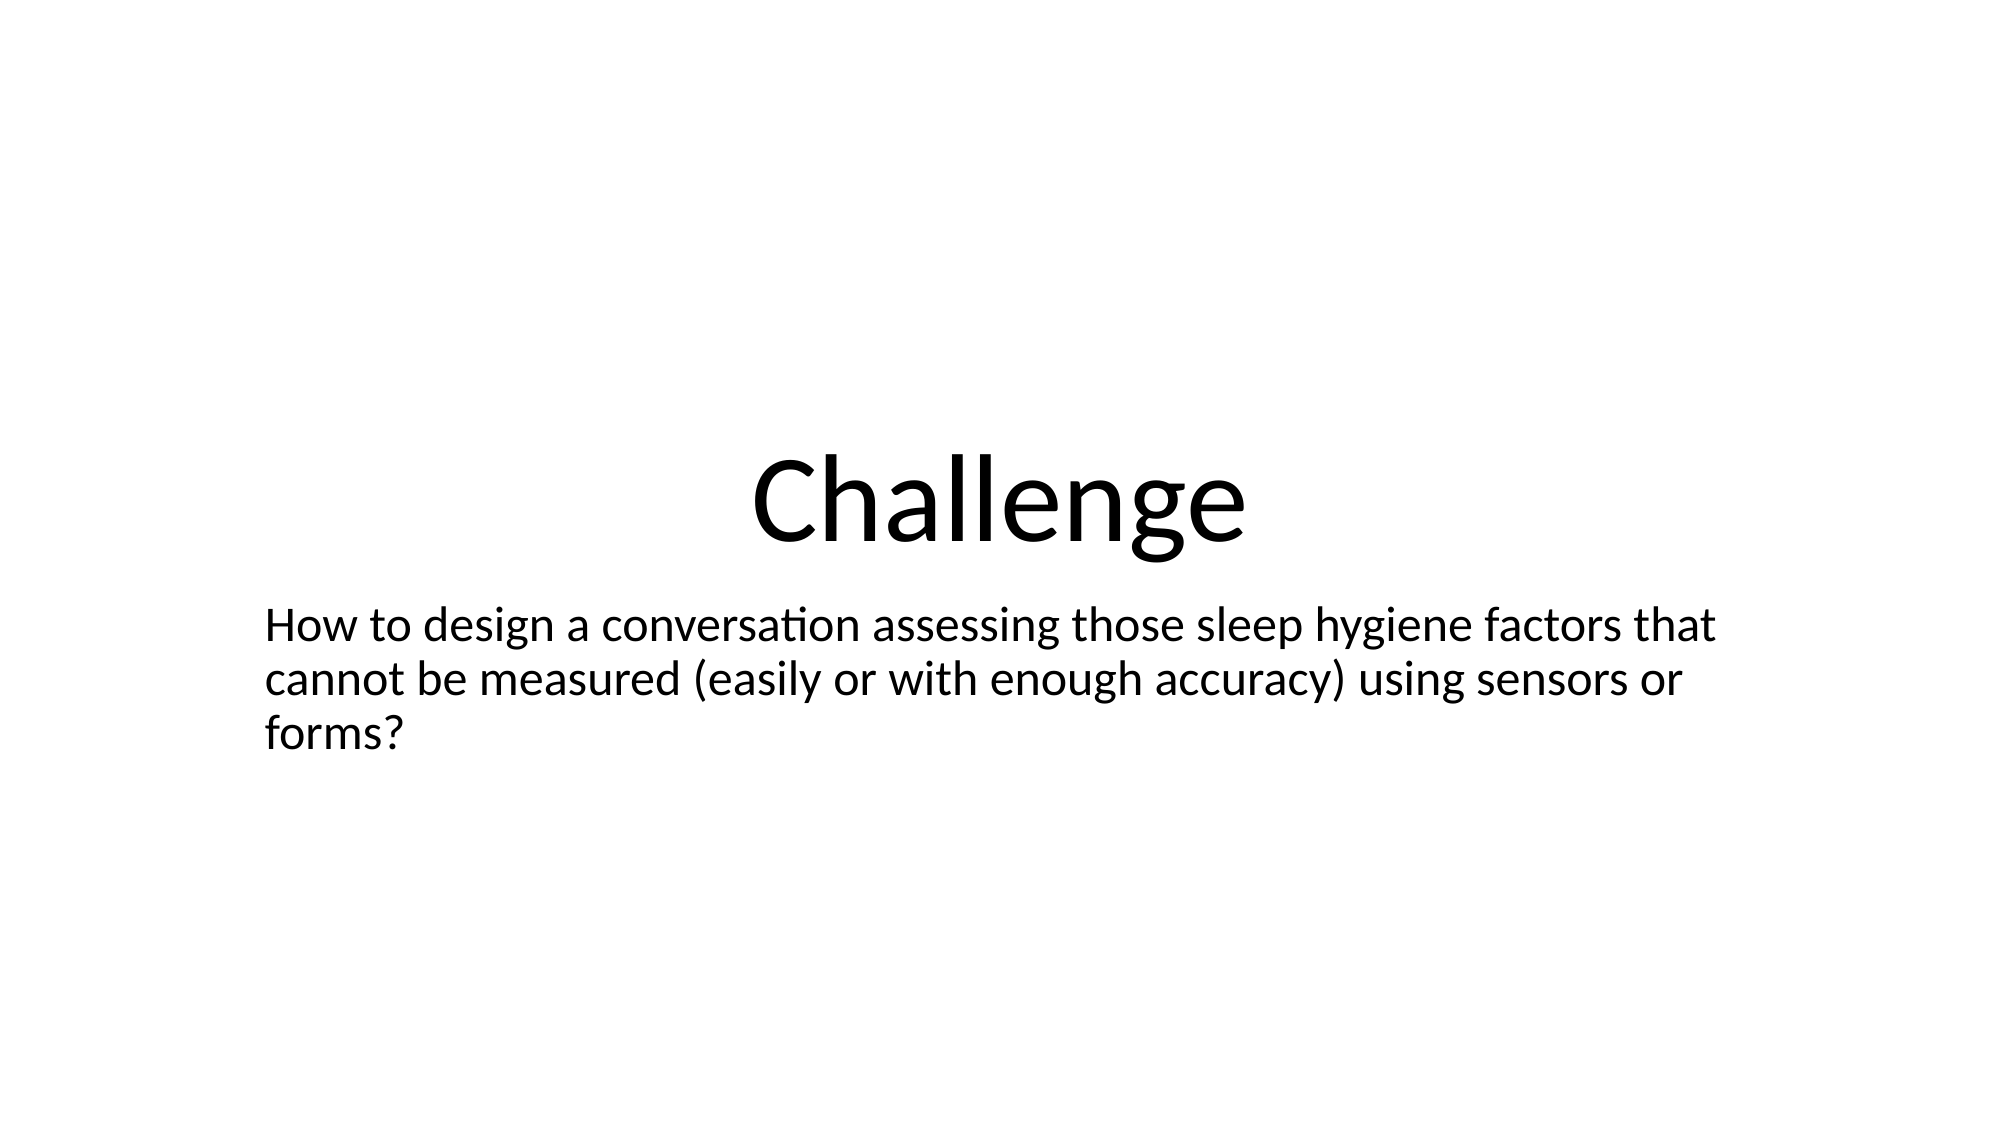

# Challenge
How to design a conversation assessing those sleep hygiene factors that cannot be measured (easily or with enough accuracy) using sensors or forms?